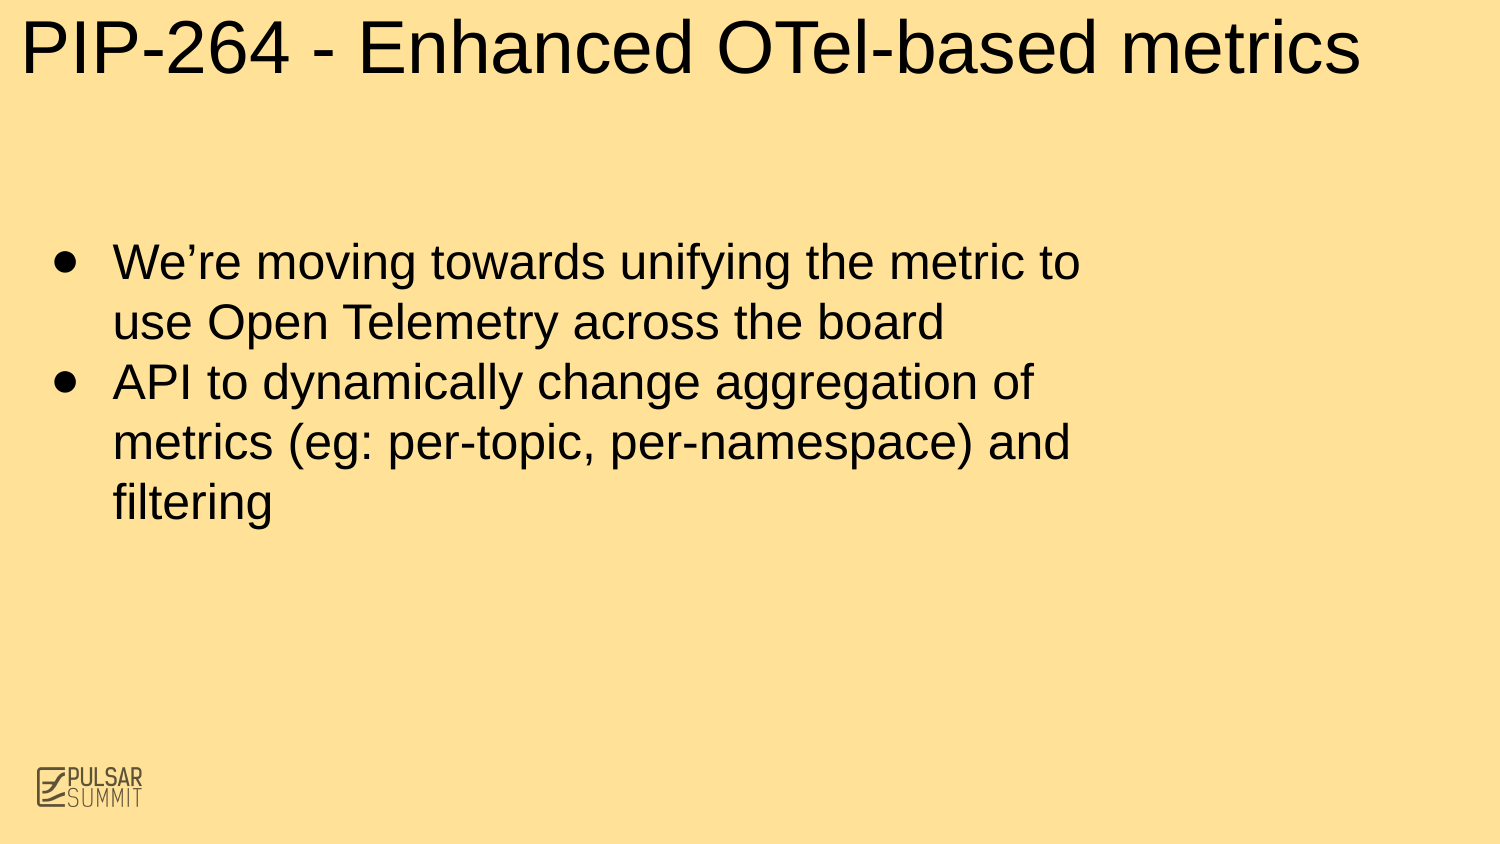

PIP-264 - Enhanced OTel-based metrics
We’re moving towards unifying the metric to use Open Telemetry across the board
API to dynamically change aggregation of metrics (eg: per-topic, per-namespace) and filtering